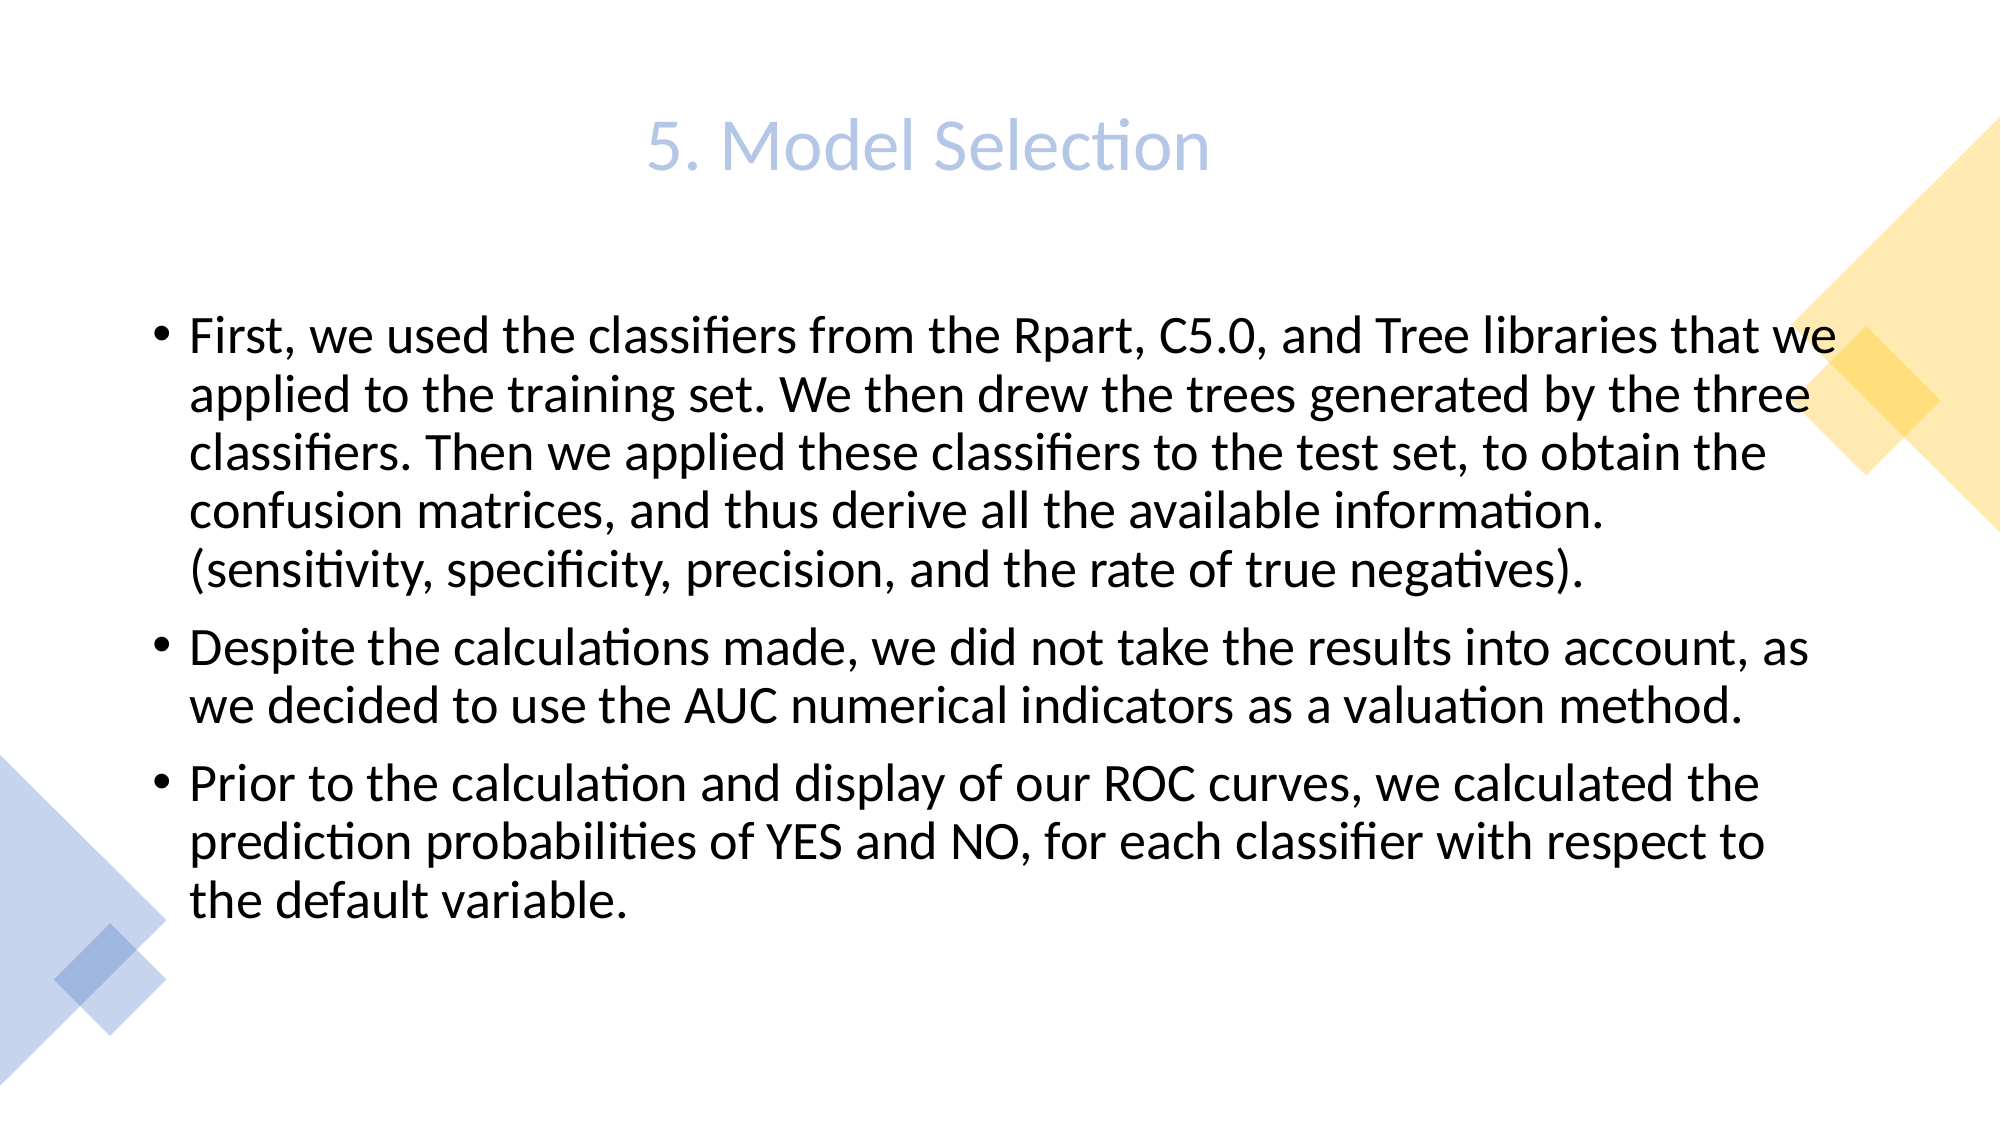

# 5. Model Selection

First, we used the classifiers from the Rpart, C5.0, and Tree libraries that we applied to the training set. We then drew the trees generated by the three classifiers. Then we applied these classifiers to the test set, to obtain the confusion matrices, and thus derive all the available information. (sensitivity, specificity, precision, and the rate of true negatives).
Despite the calculations made, we did not take the results into account, as we decided to use the AUC numerical indicators as a valuation method.
Prior to the calculation and display of our ROC curves, we calculated the prediction probabilities of YES and NO, for each classifier with respect to the default variable.